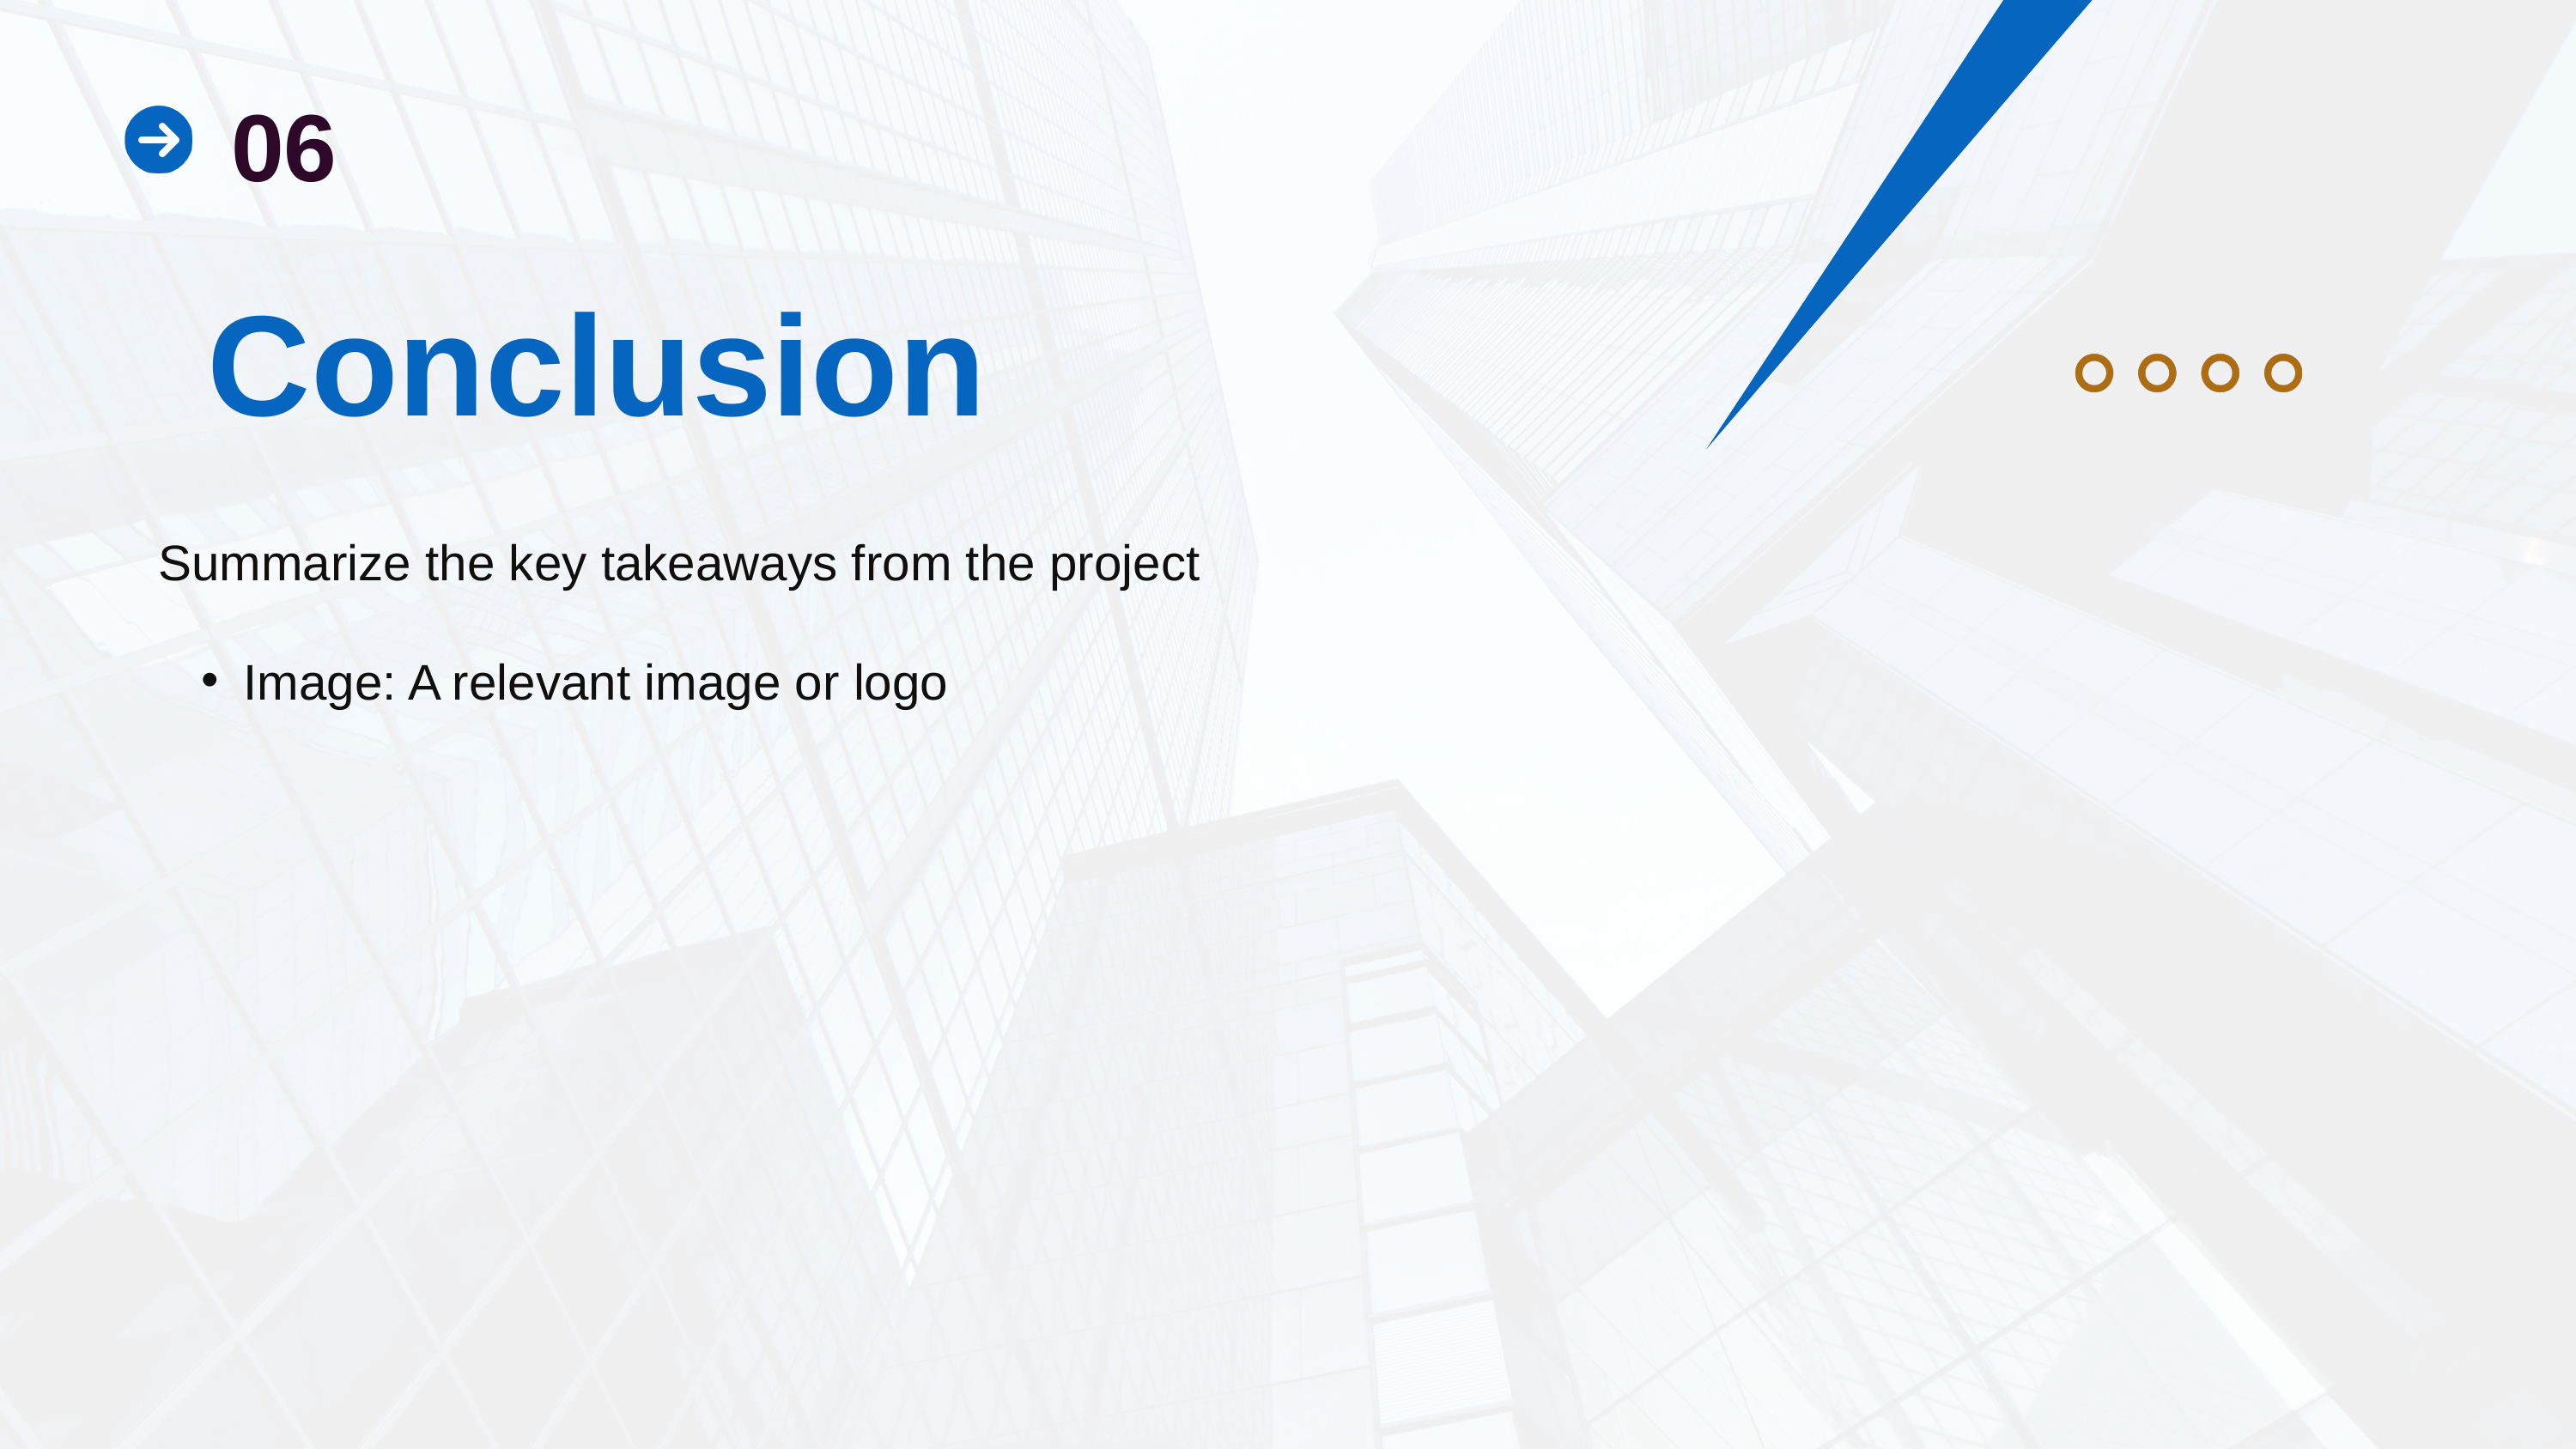

06

Conclusion

Summarize the key takeaways from the project

Image: A relevant image or logo